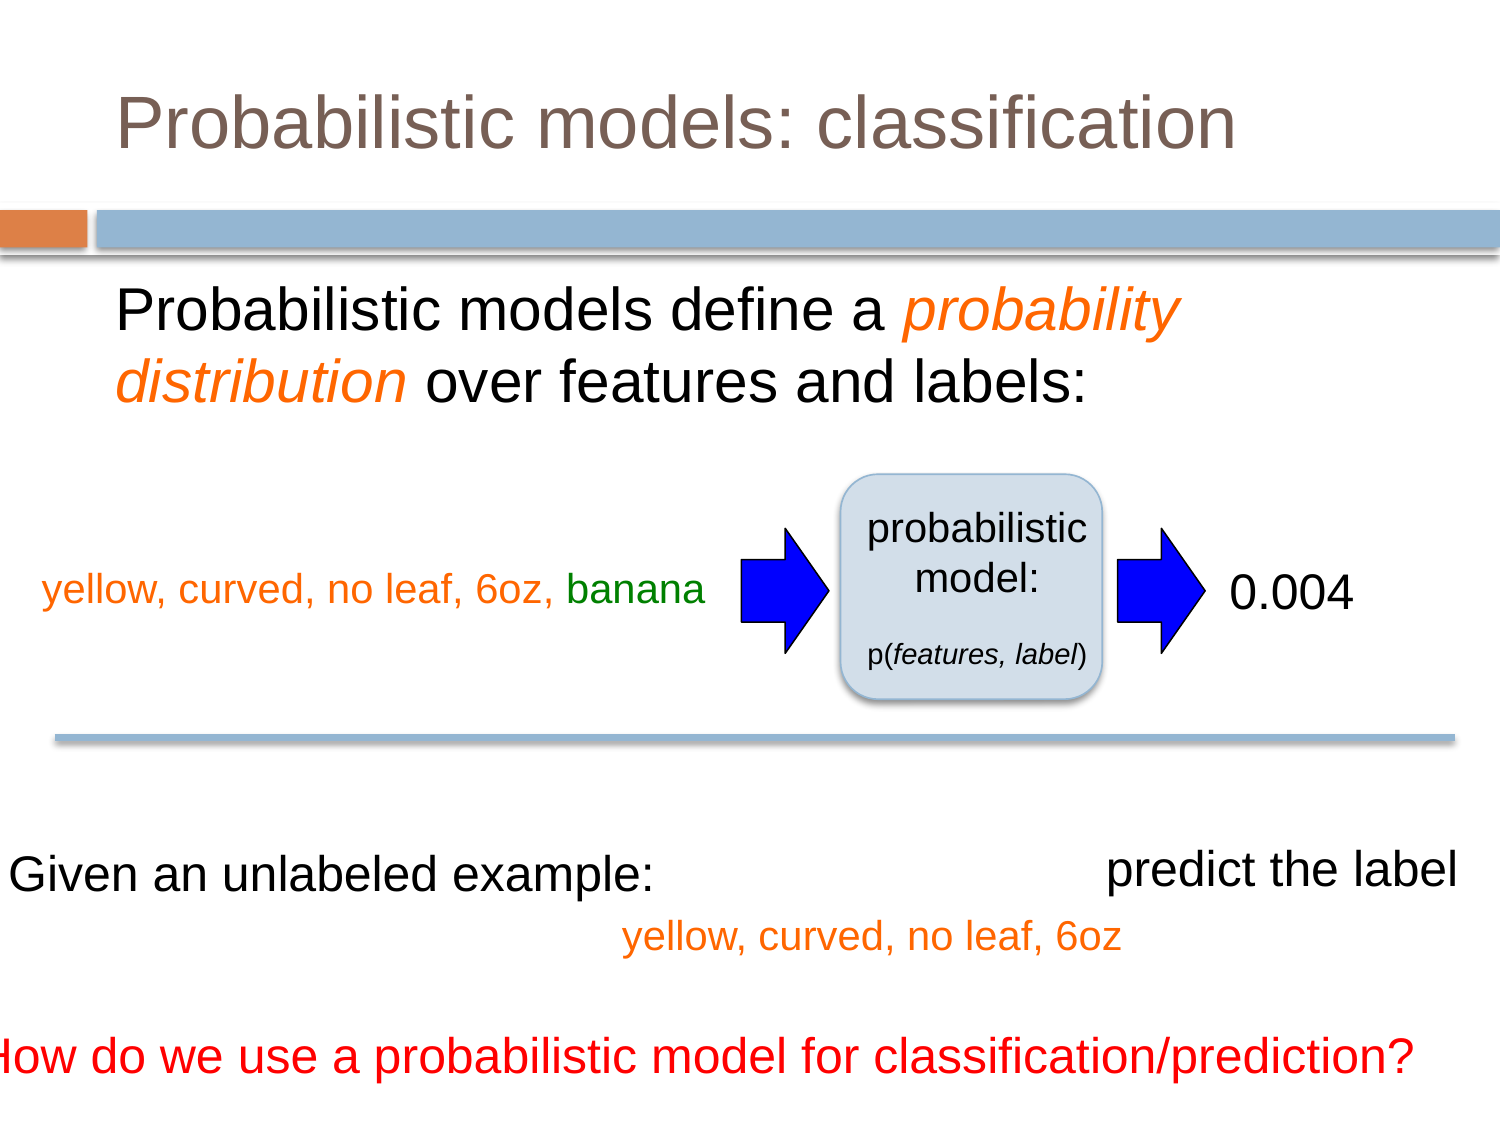

# Probabilistic models: classification
Probabilistic models define a probability distribution over features and labels:

probabilistic model:

p(features, label)

0.004
yellow, curved, no leaf, 6oz, banana
predict the label
Given an unlabeled example:
yellow, curved, no leaf, 6oz
How do we use a probabilistic model for classification/prediction?